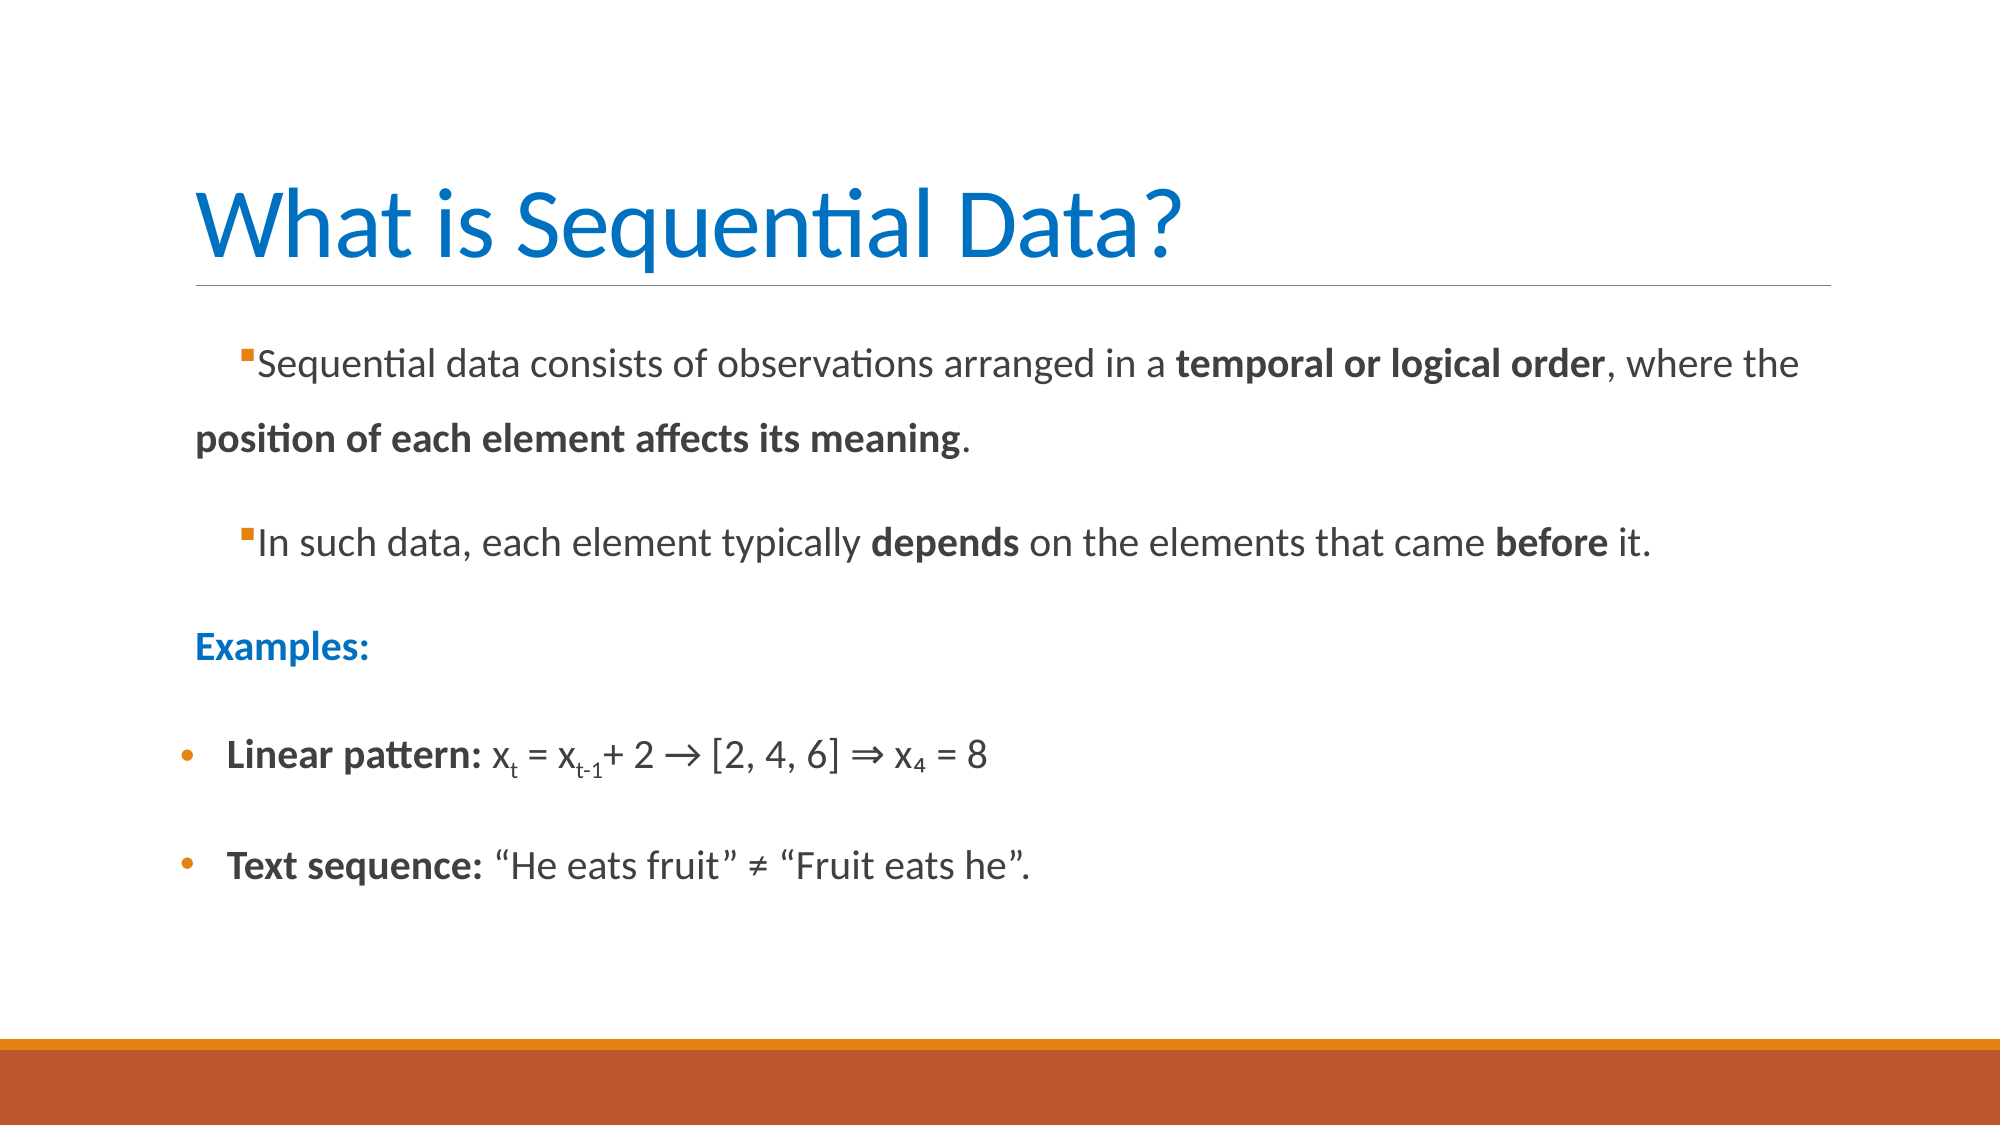

# What is Sequential Data?
Sequential data consists of observations arranged in a temporal or logical order, where the position of each element affects its meaning.
In such data, each element typically depends on the elements that came before it.
Examples:
Linear pattern: xt = xt-1+ 2 → [2, 4, 6] ⇒ x₄ = 8
Text sequence: “He eats fruit” ≠ “Fruit eats he”.